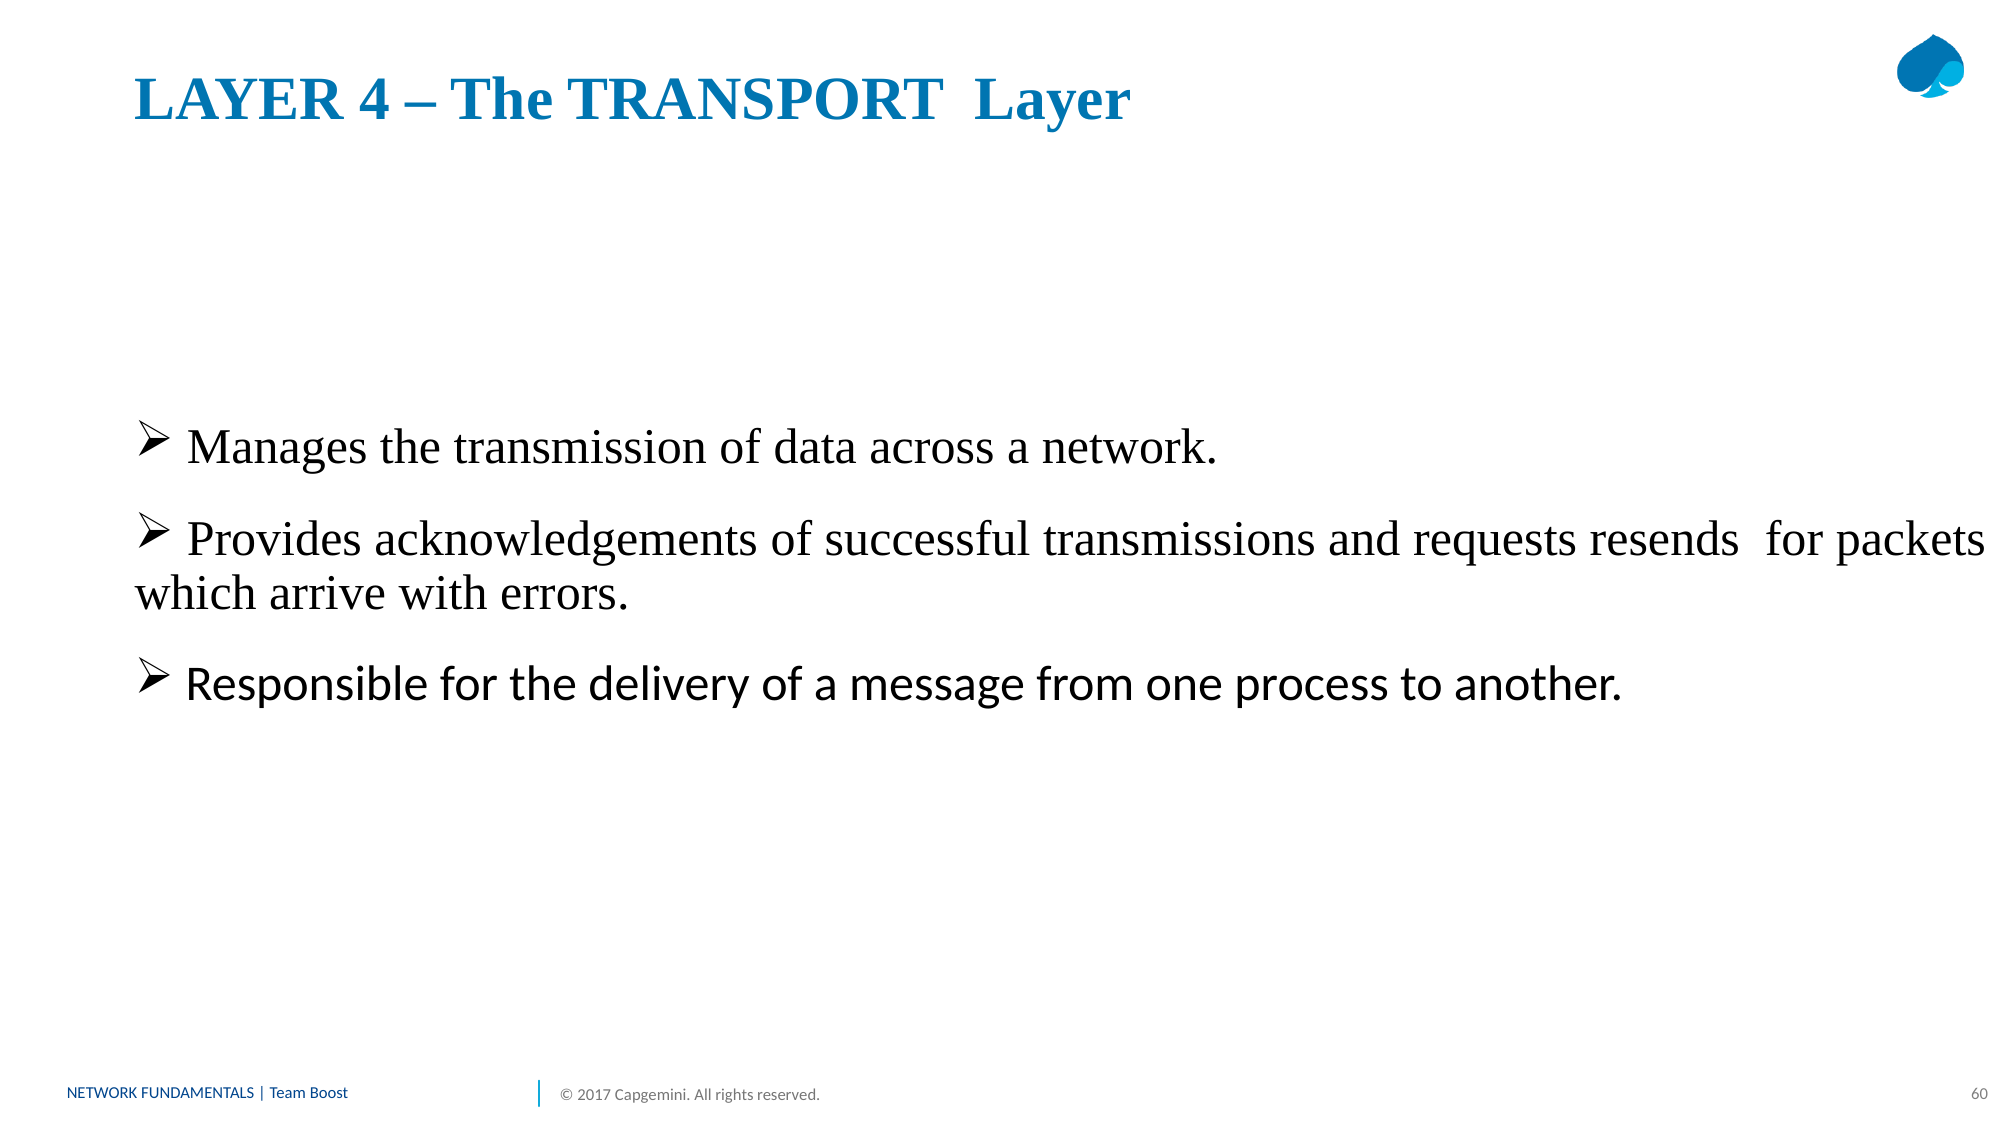

# LAYER 4 – The TRANSPORT  Layer
 Manages the transmission of data across a network.
 Provides acknowledgements of successful transmissions and requests resends  for packets which arrive with errors.
 Responsible for the delivery of a message from one process to another.